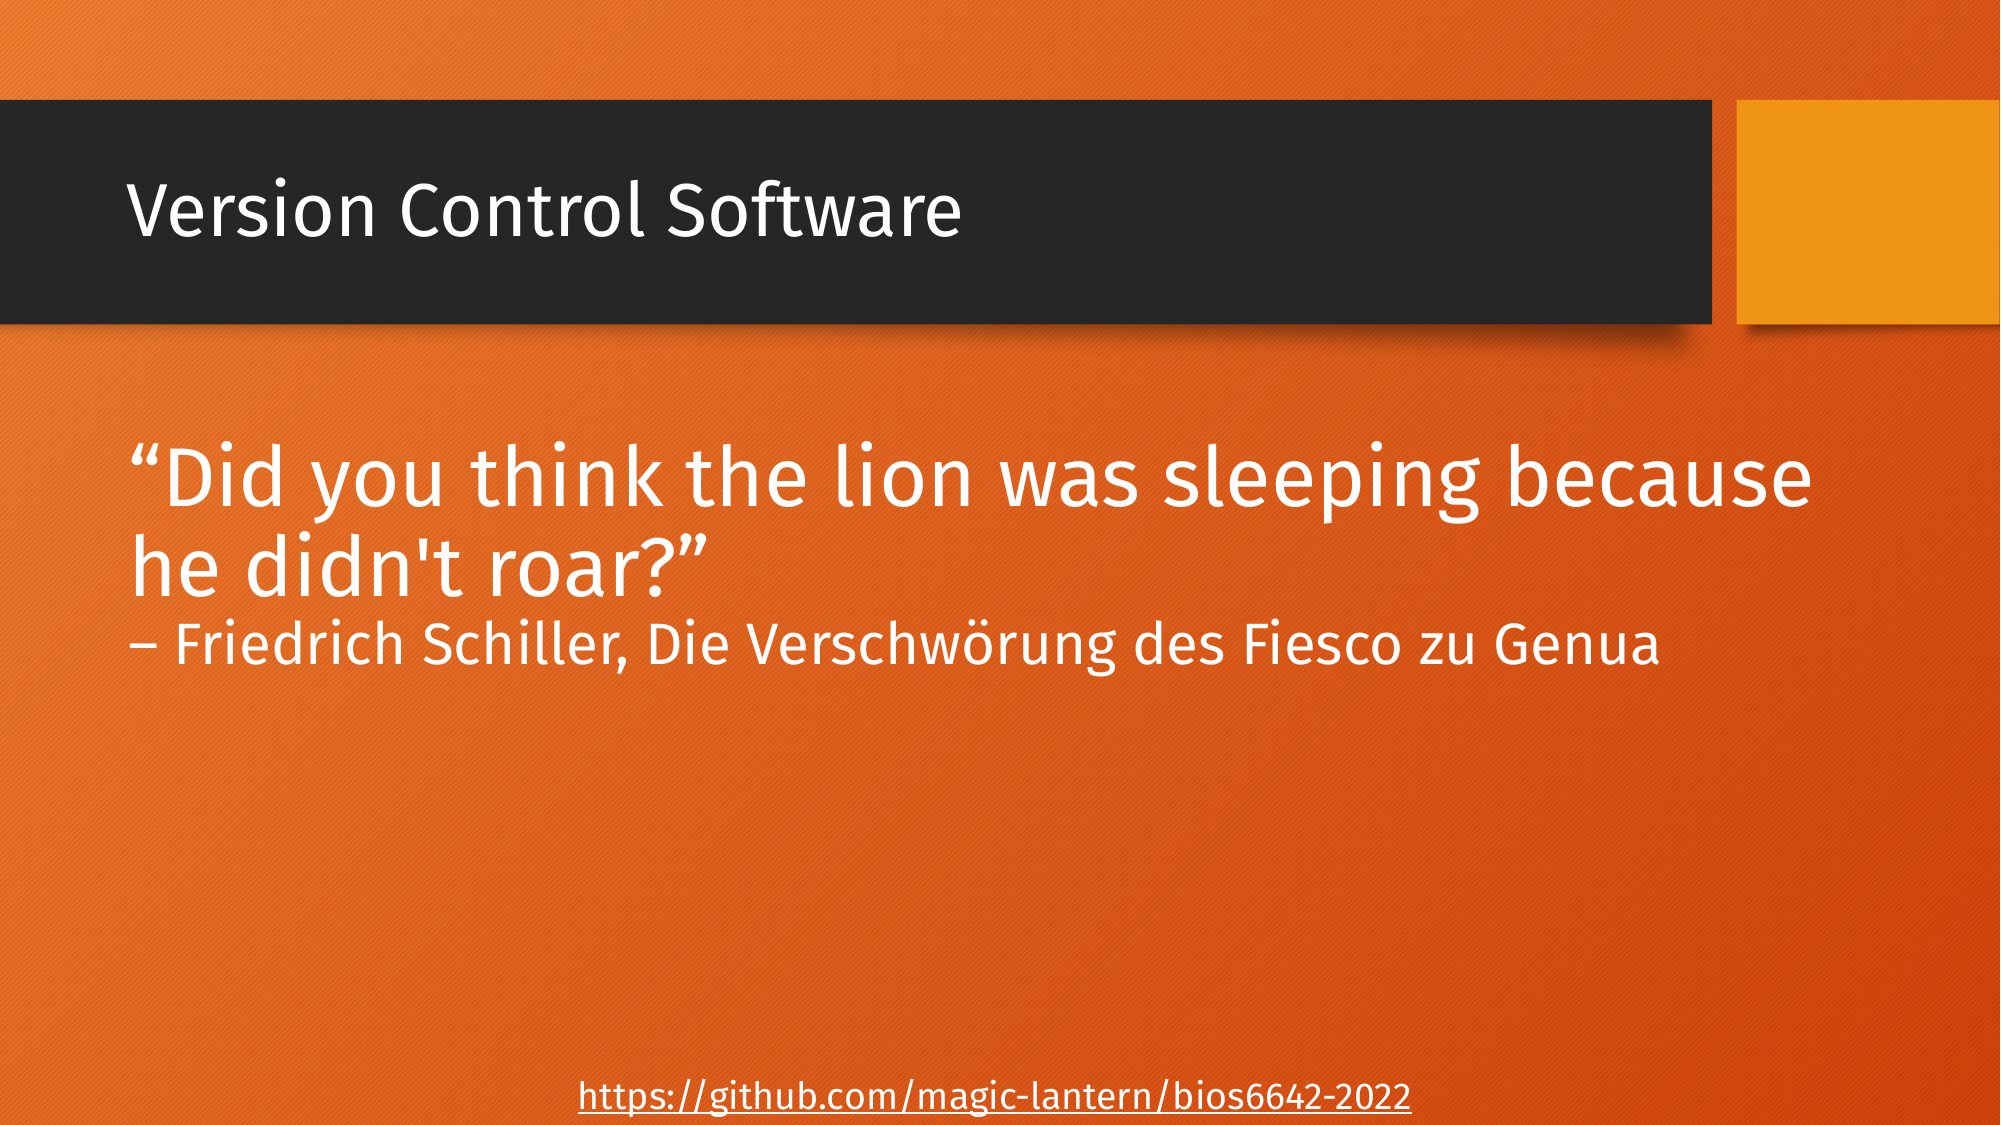

# Version Control Software
“Did you think the lion was sleeping because he didn't roar?”
― Friedrich Schiller, Die Verschwörung des Fiesco zu Genua

https://github.com/magic-lantern/bios6642-2022